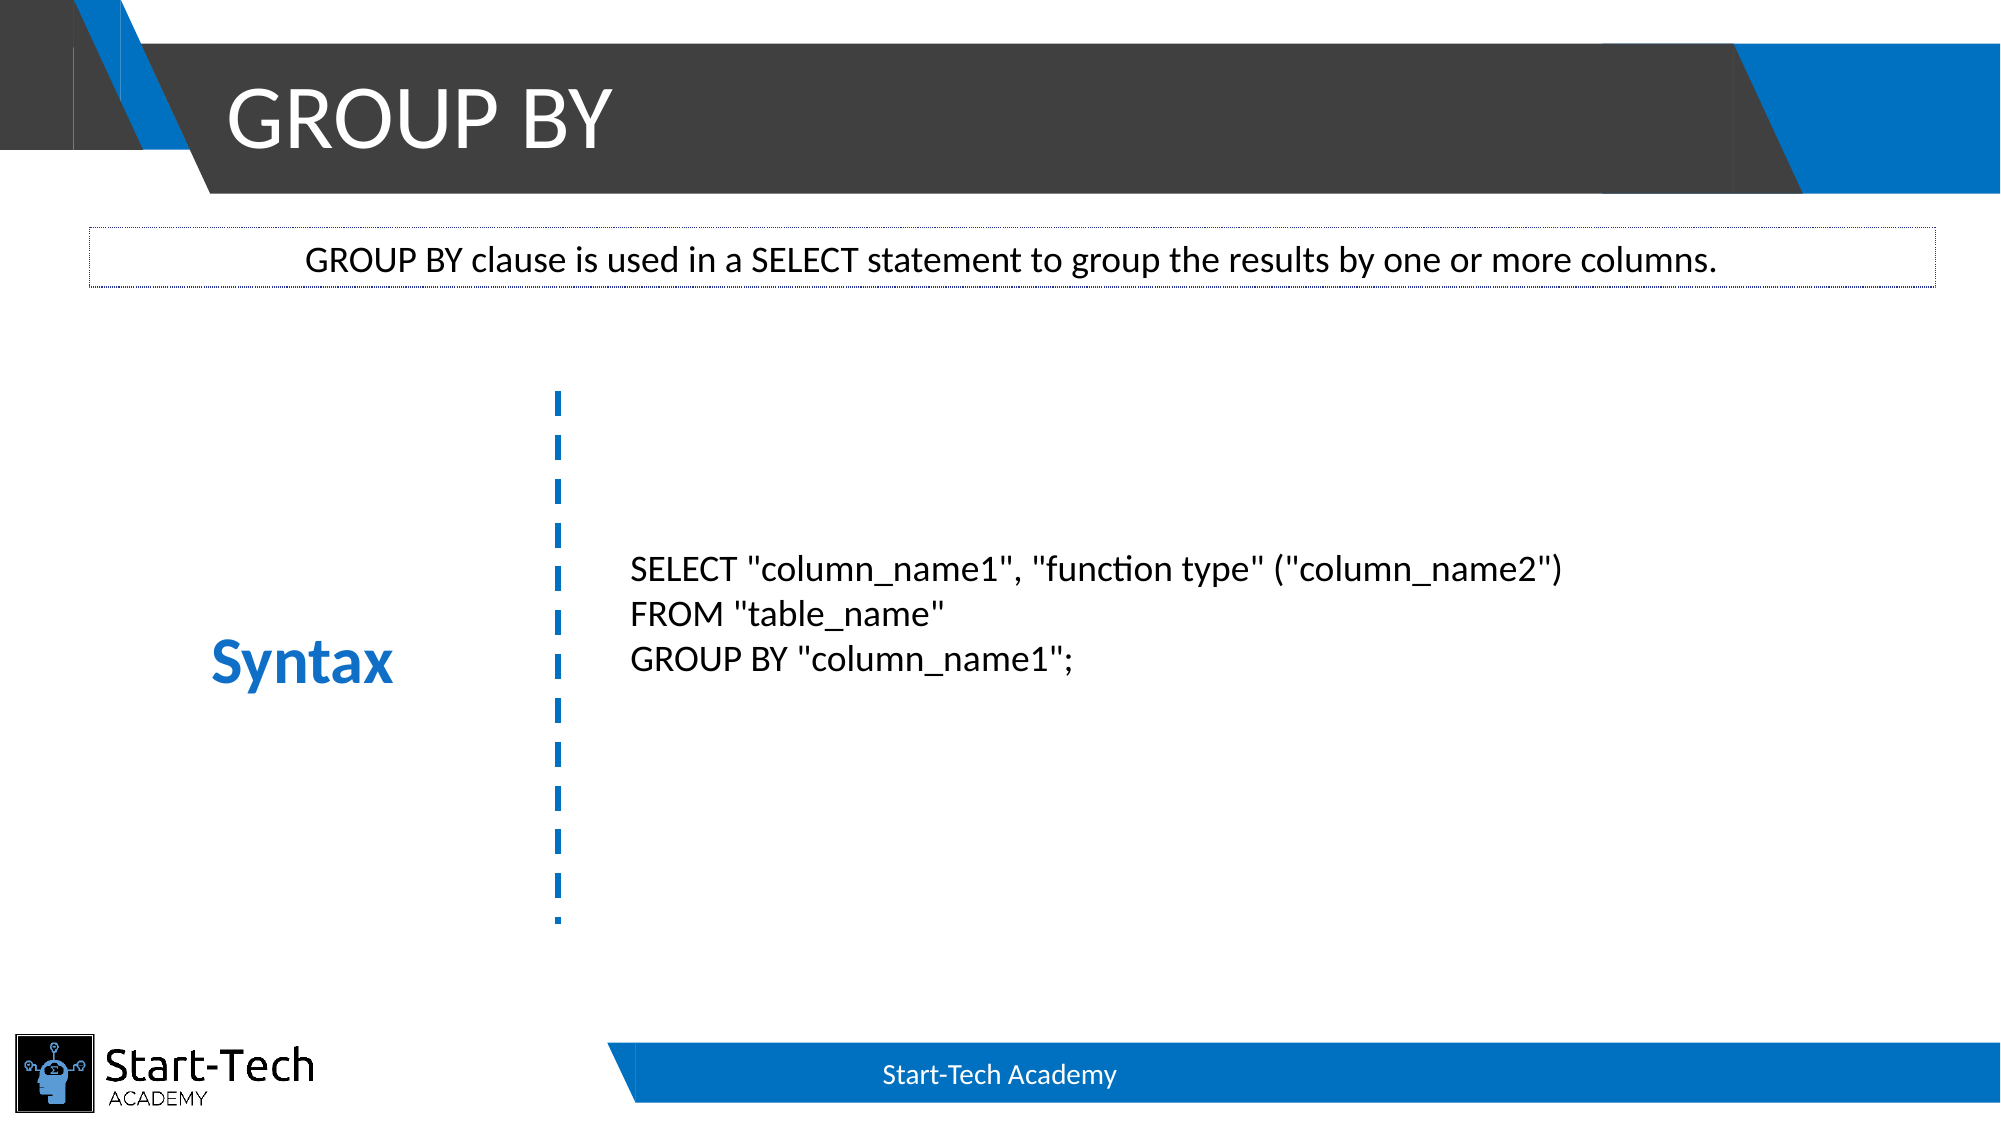

# GROUP BY
GROUP BY clause is used in a SELECT statement to group the results by one or more columns.
SELECT "column_name1", "function type" ("column_name2")
FROM "table_name"
GROUP BY "column_name1";
Syntax
Start-Tech Academy